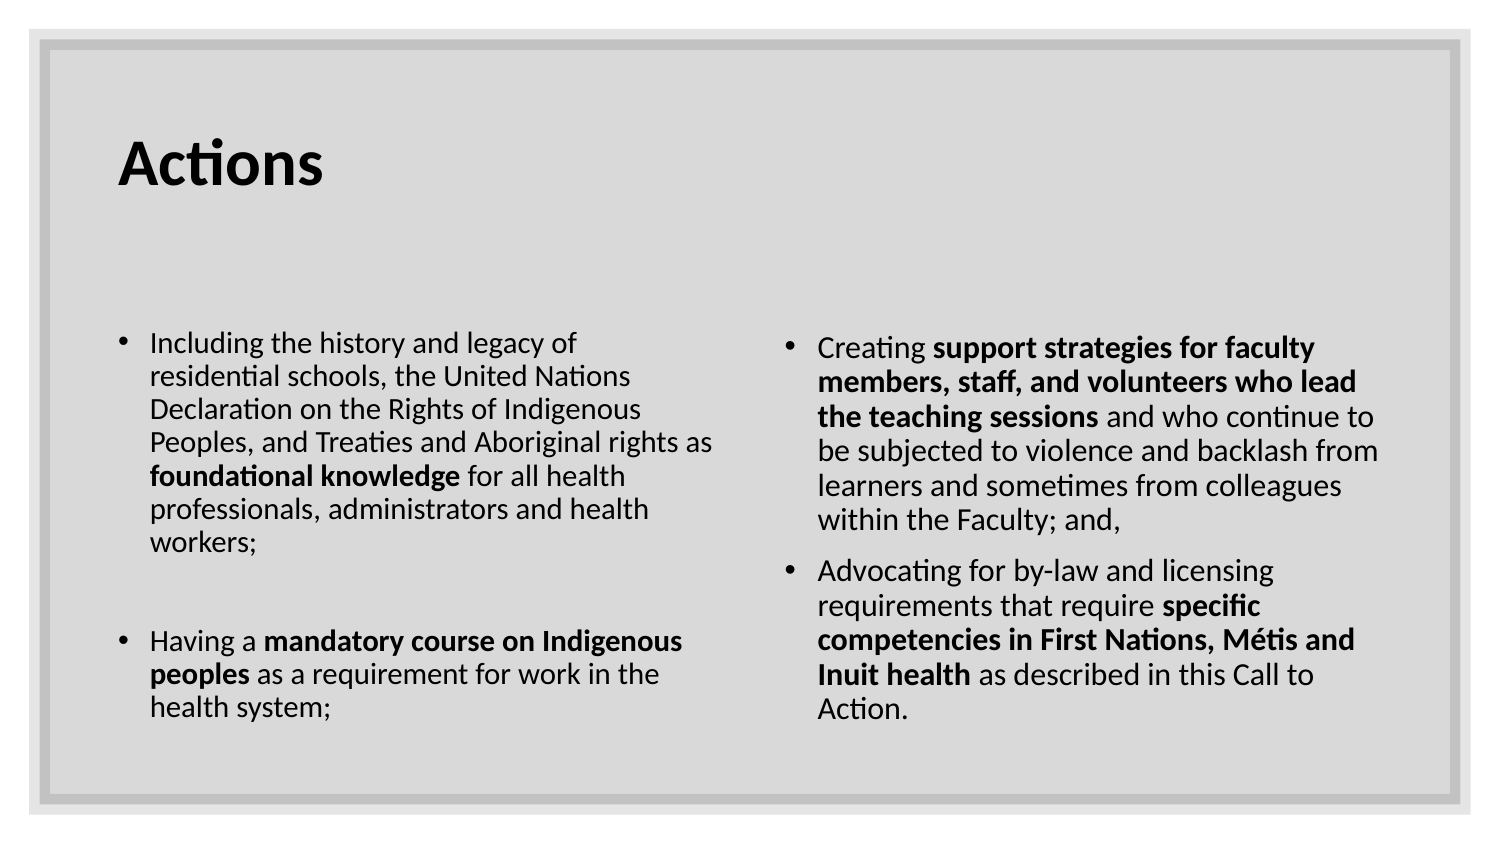

# Actions

Including the history and legacy of residential schools, the United Nations Declaration on the Rights of Indigenous Peoples, and Treaties and Aboriginal rights as foundational knowledge for all health professionals, administrators and health workers;

Having a mandatory course on Indigenous peoples as a requirement for work in the health system;

Creating support strategies for faculty members, staff, and volunteers who lead the teaching sessions and who continue to be subjected to violence and backlash from learners and sometimes from colleagues within the Faculty; and,
Advocating for by-law and licensing requirements that require specific competencies in First Nations, Métis and Inuit health as described in this Call to Action.